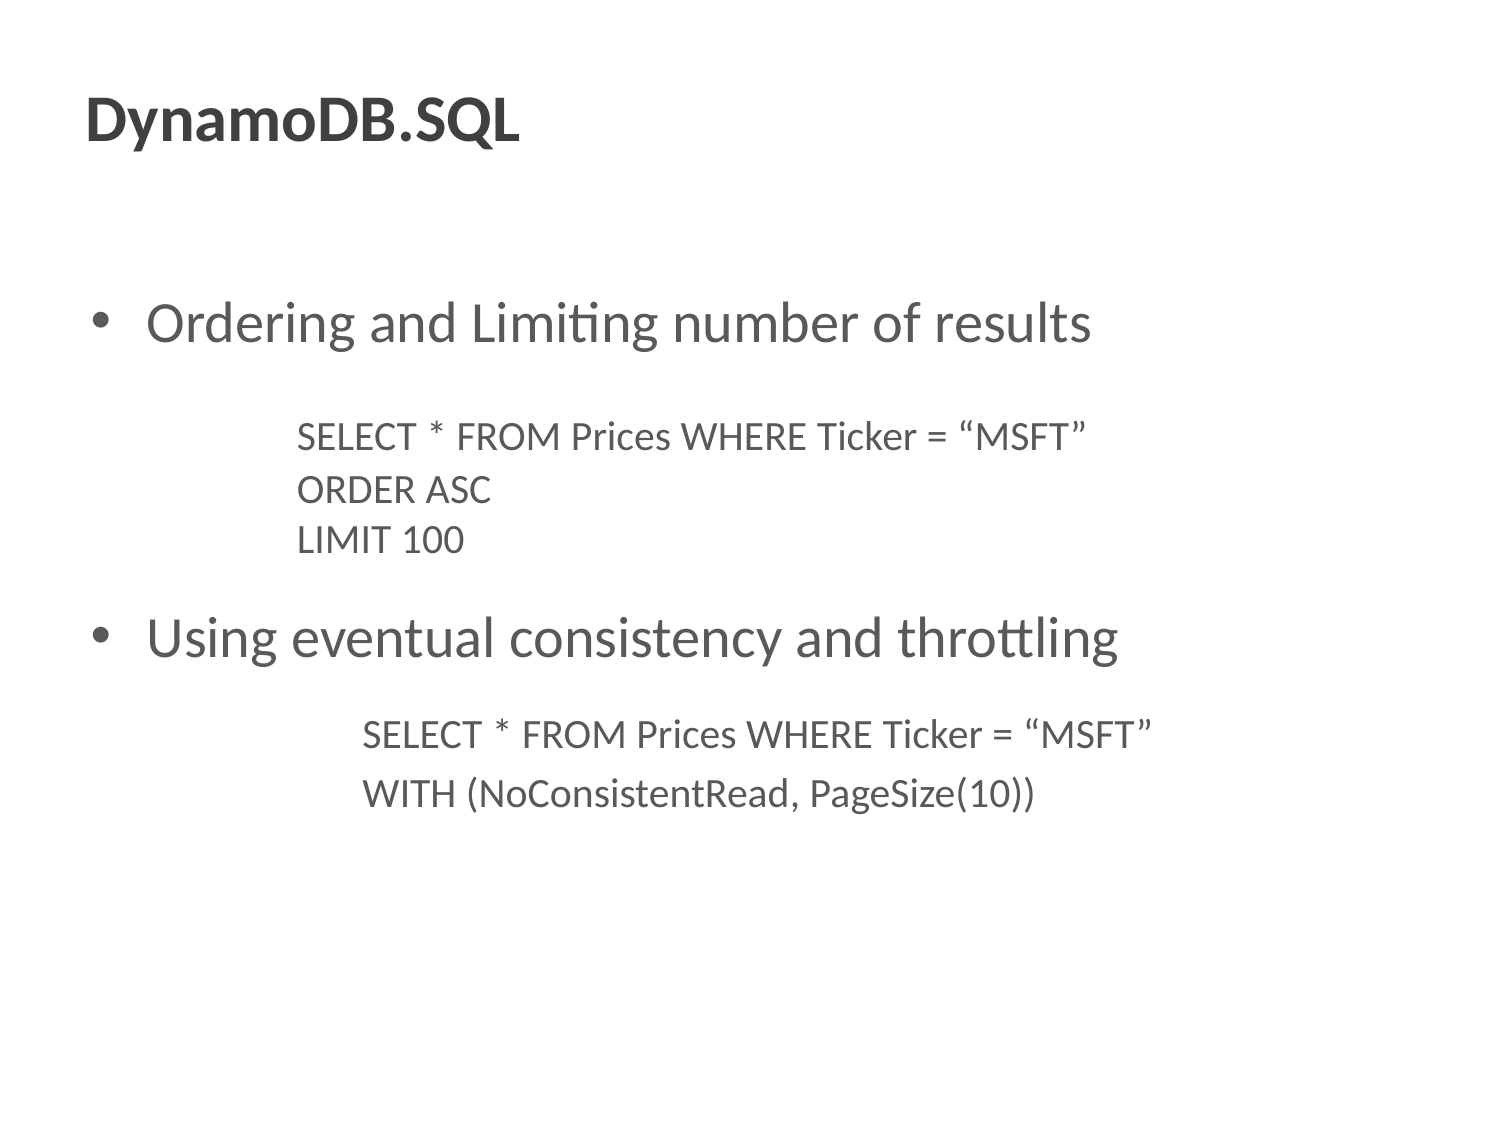

# DynamoDB.SQL
Ordering and Limiting number of results
		SELECT * FROM Prices WHERE Ticker = “MSFT”
		ORDER ASC
		LIMIT 100
Using eventual consistency and throttling
		SELECT * FROM Prices WHERE Ticker = “MSFT”
		WITH (NoConsistentRead, PageSize(10))